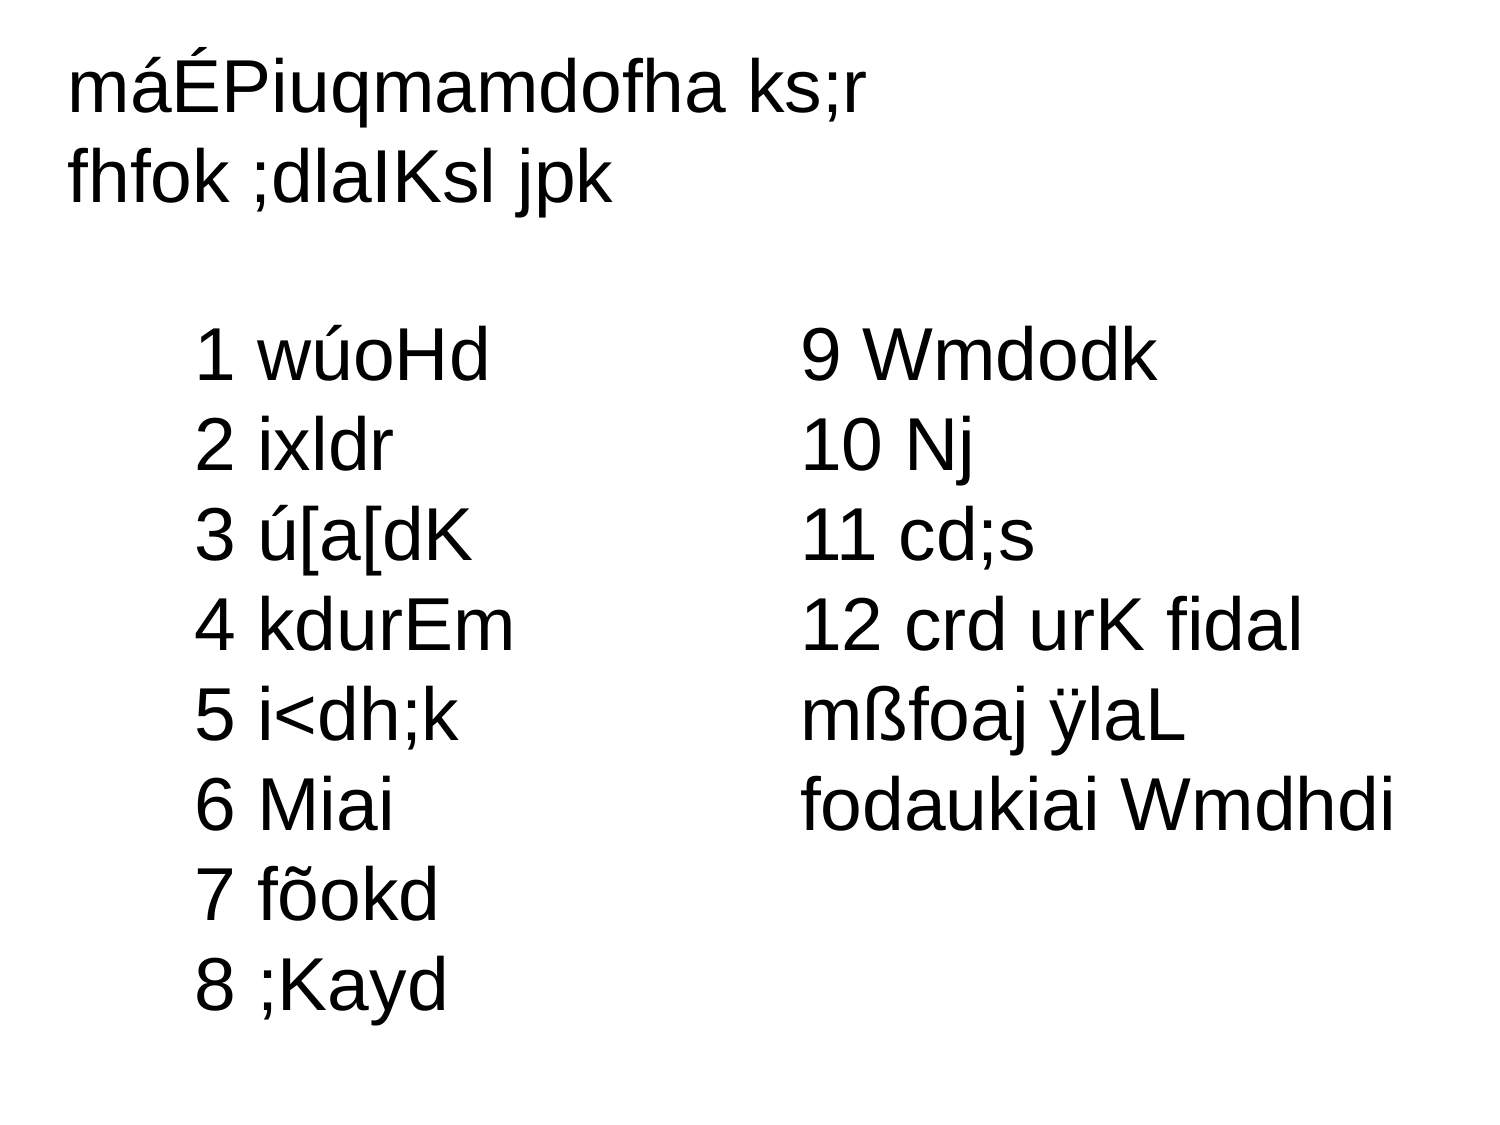

máÉPiuqmamdofha ks;r fhfok ;dlaIKsl jpk
1 wúoHd
2 ixldr
3 ú[a[dK
4 kdurEm
5 i<dh;k
6 Miai
7 fõokd
8 ;Kayd
9 Wmdodk
10 Nj
11 cd;s
12 crd urK fidal mßfoaj ÿlaL fodaukiai Wmdhdi